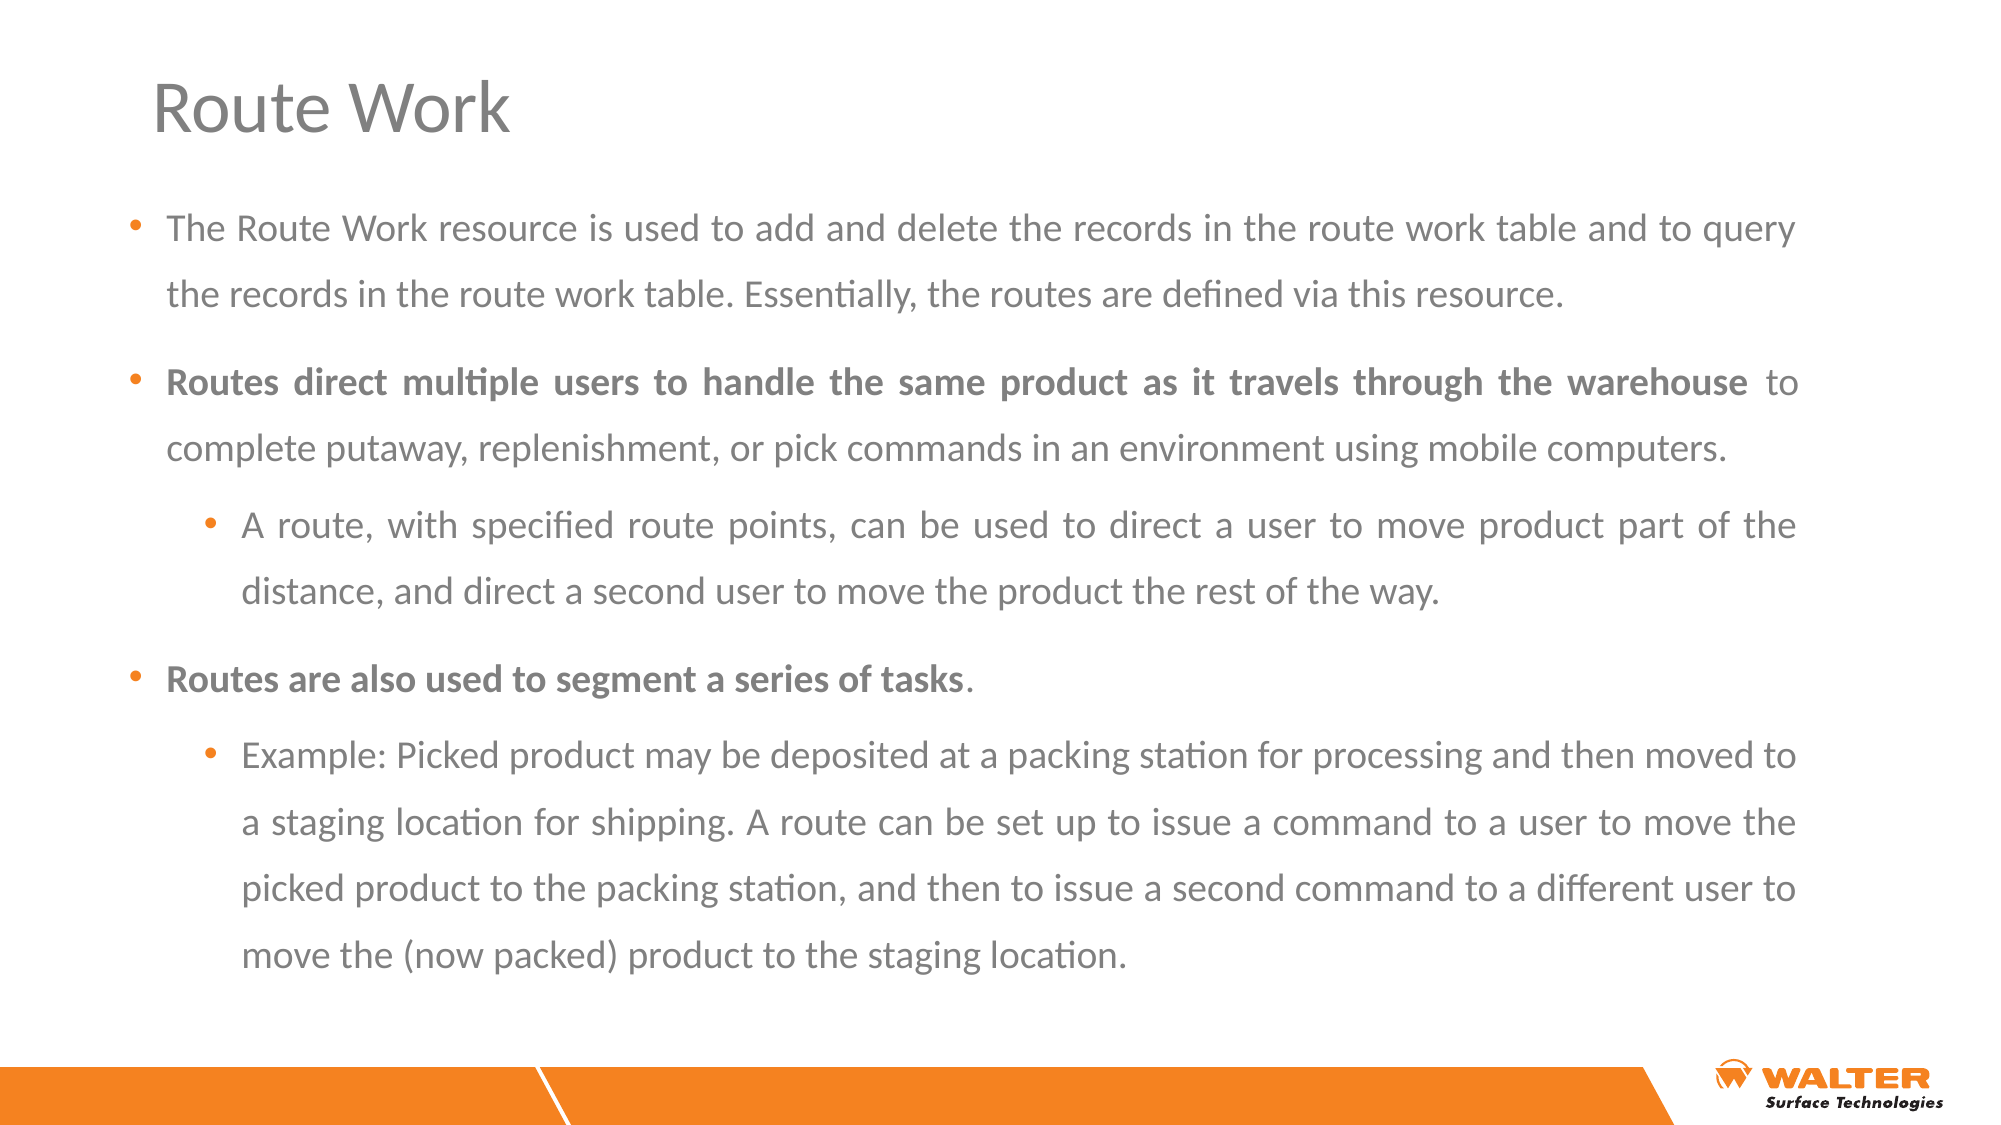

# Route Work
The Route Work resource is used to add and delete the records in the route work table and to query the records in the route work table. Essentially, the routes are defined via this resource.
Routes direct multiple users to handle the same product as it travels through the warehouse to complete putaway, replenishment, or pick commands in an environment using mobile computers.
A route, with specified route points, can be used to direct a user to move product part of the distance, and direct a second user to move the product the rest of the way.
Routes are also used to segment a series of tasks.
Example: Picked product may be deposited at a packing station for processing and then moved to a staging location for shipping. A route can be set up to issue a command to a user to move the picked product to the packing station, and then to issue a second command to a different user to move the (now packed) product to the staging location.